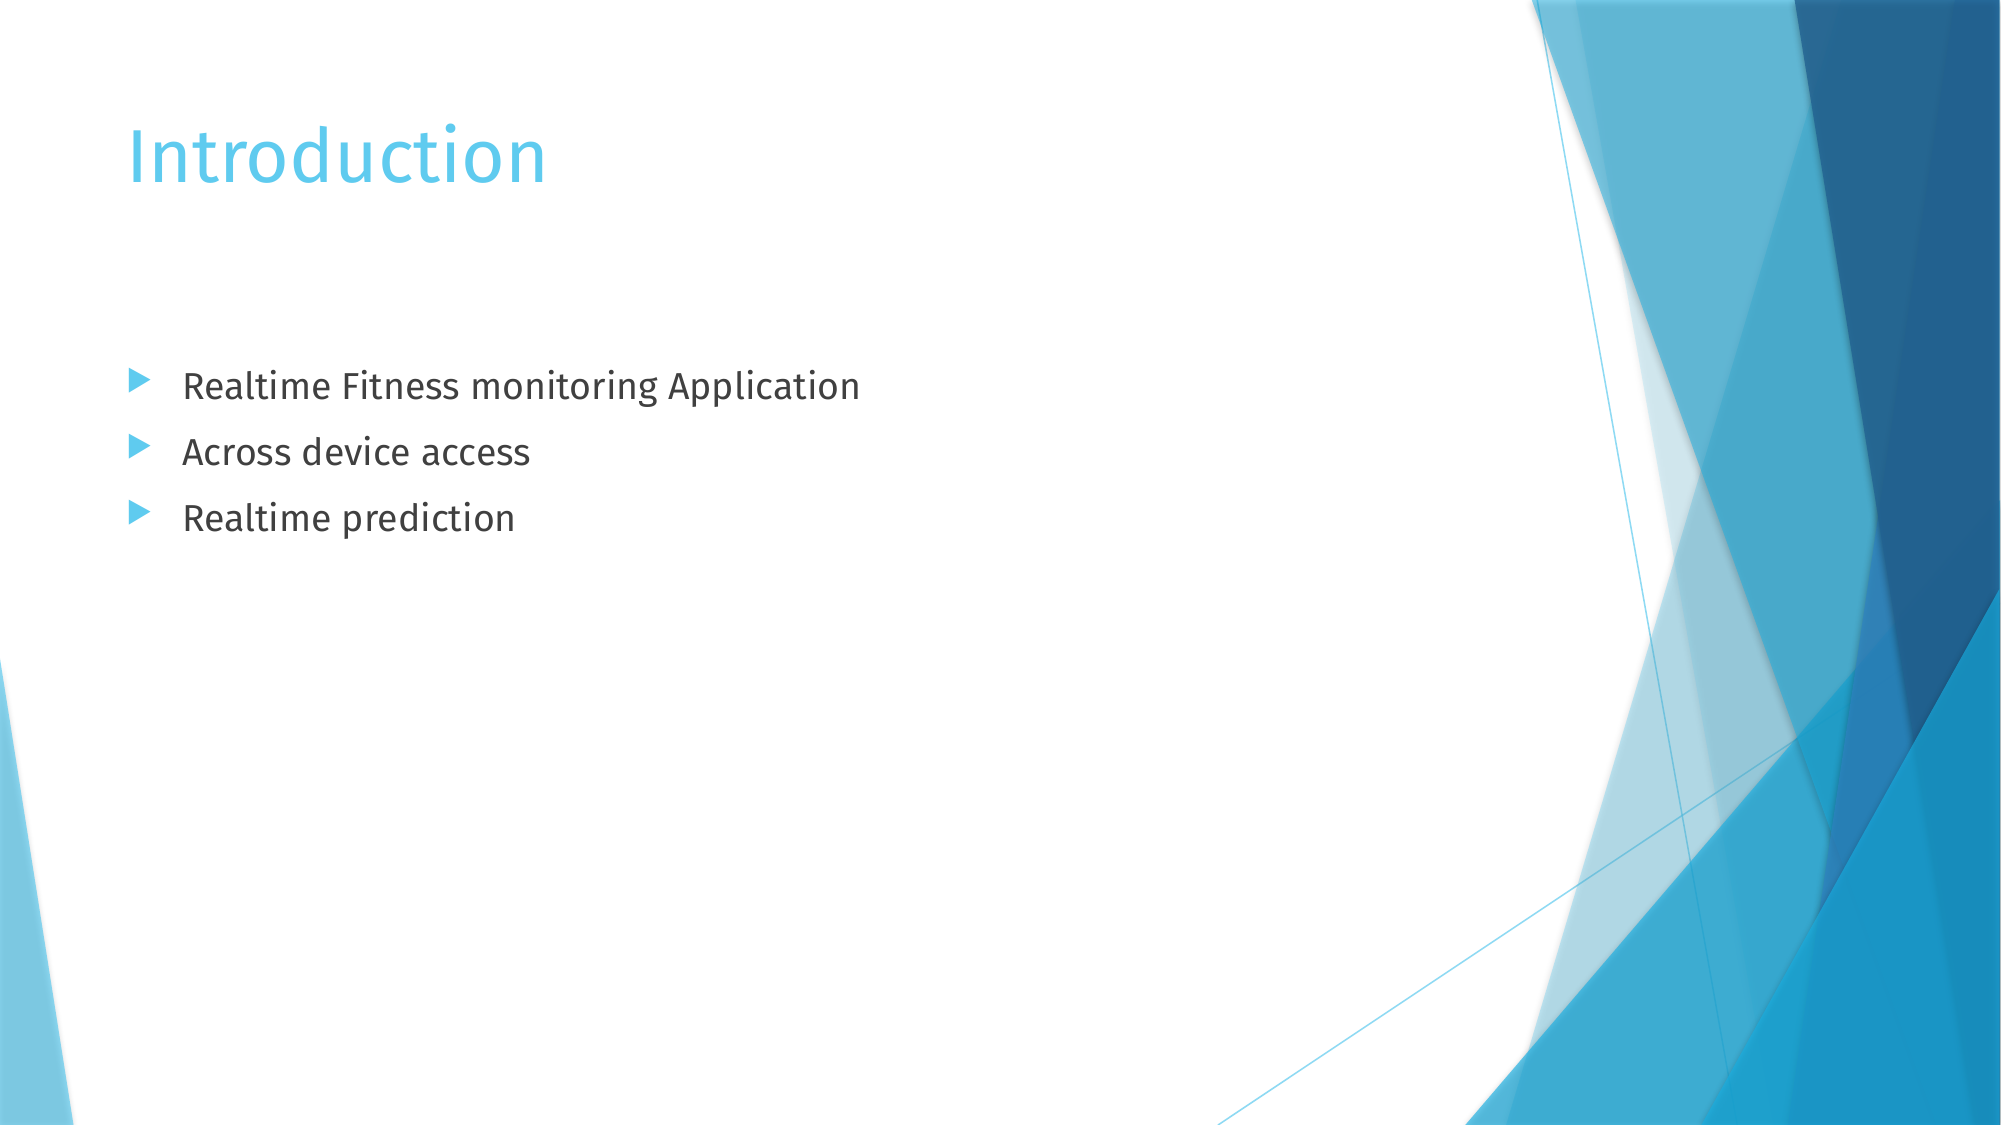

# Introduction
Realtime Fitness monitoring Application
Across device access
Realtime prediction